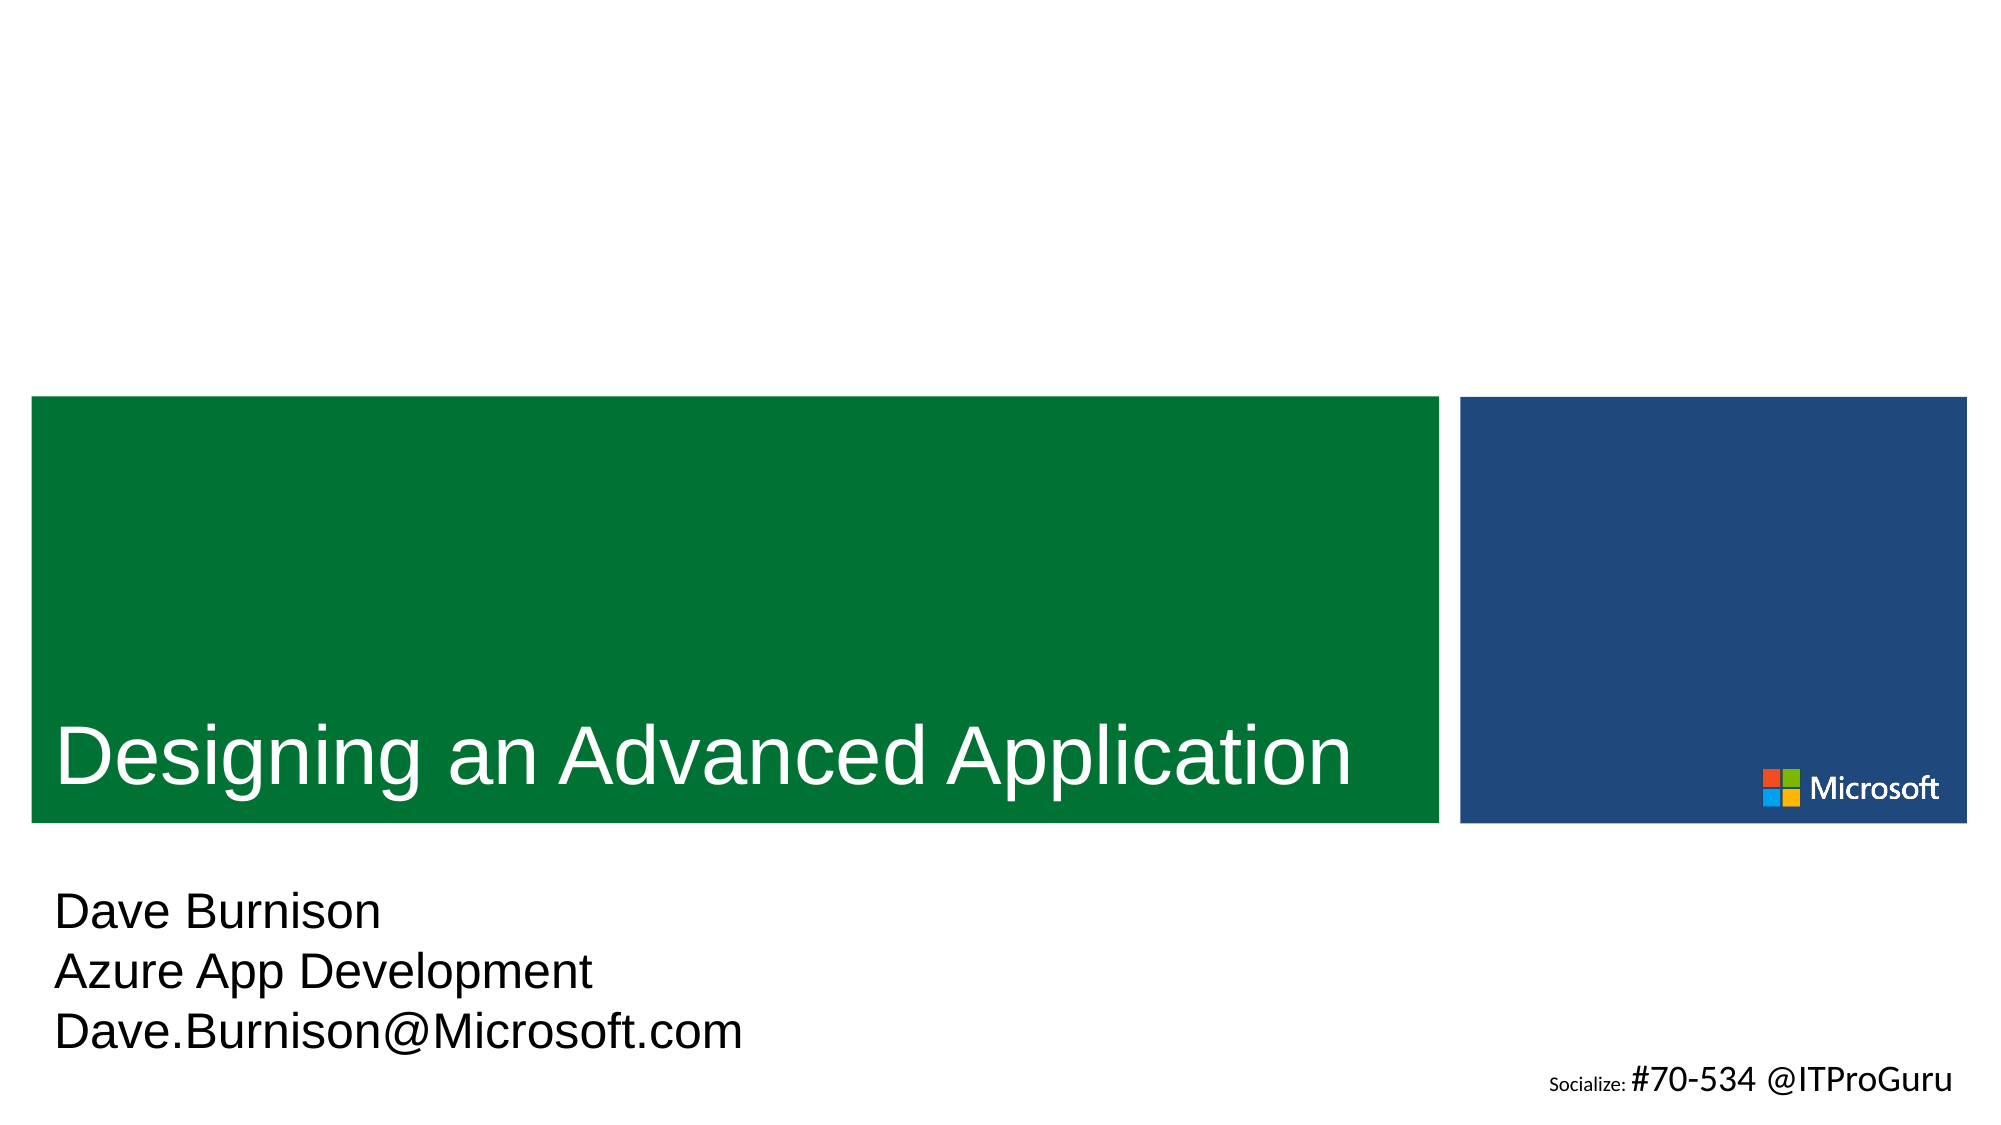

# Designing an Advanced Application
Dave Burnison
Azure App Development
Dave.Burnison@Microsoft.com